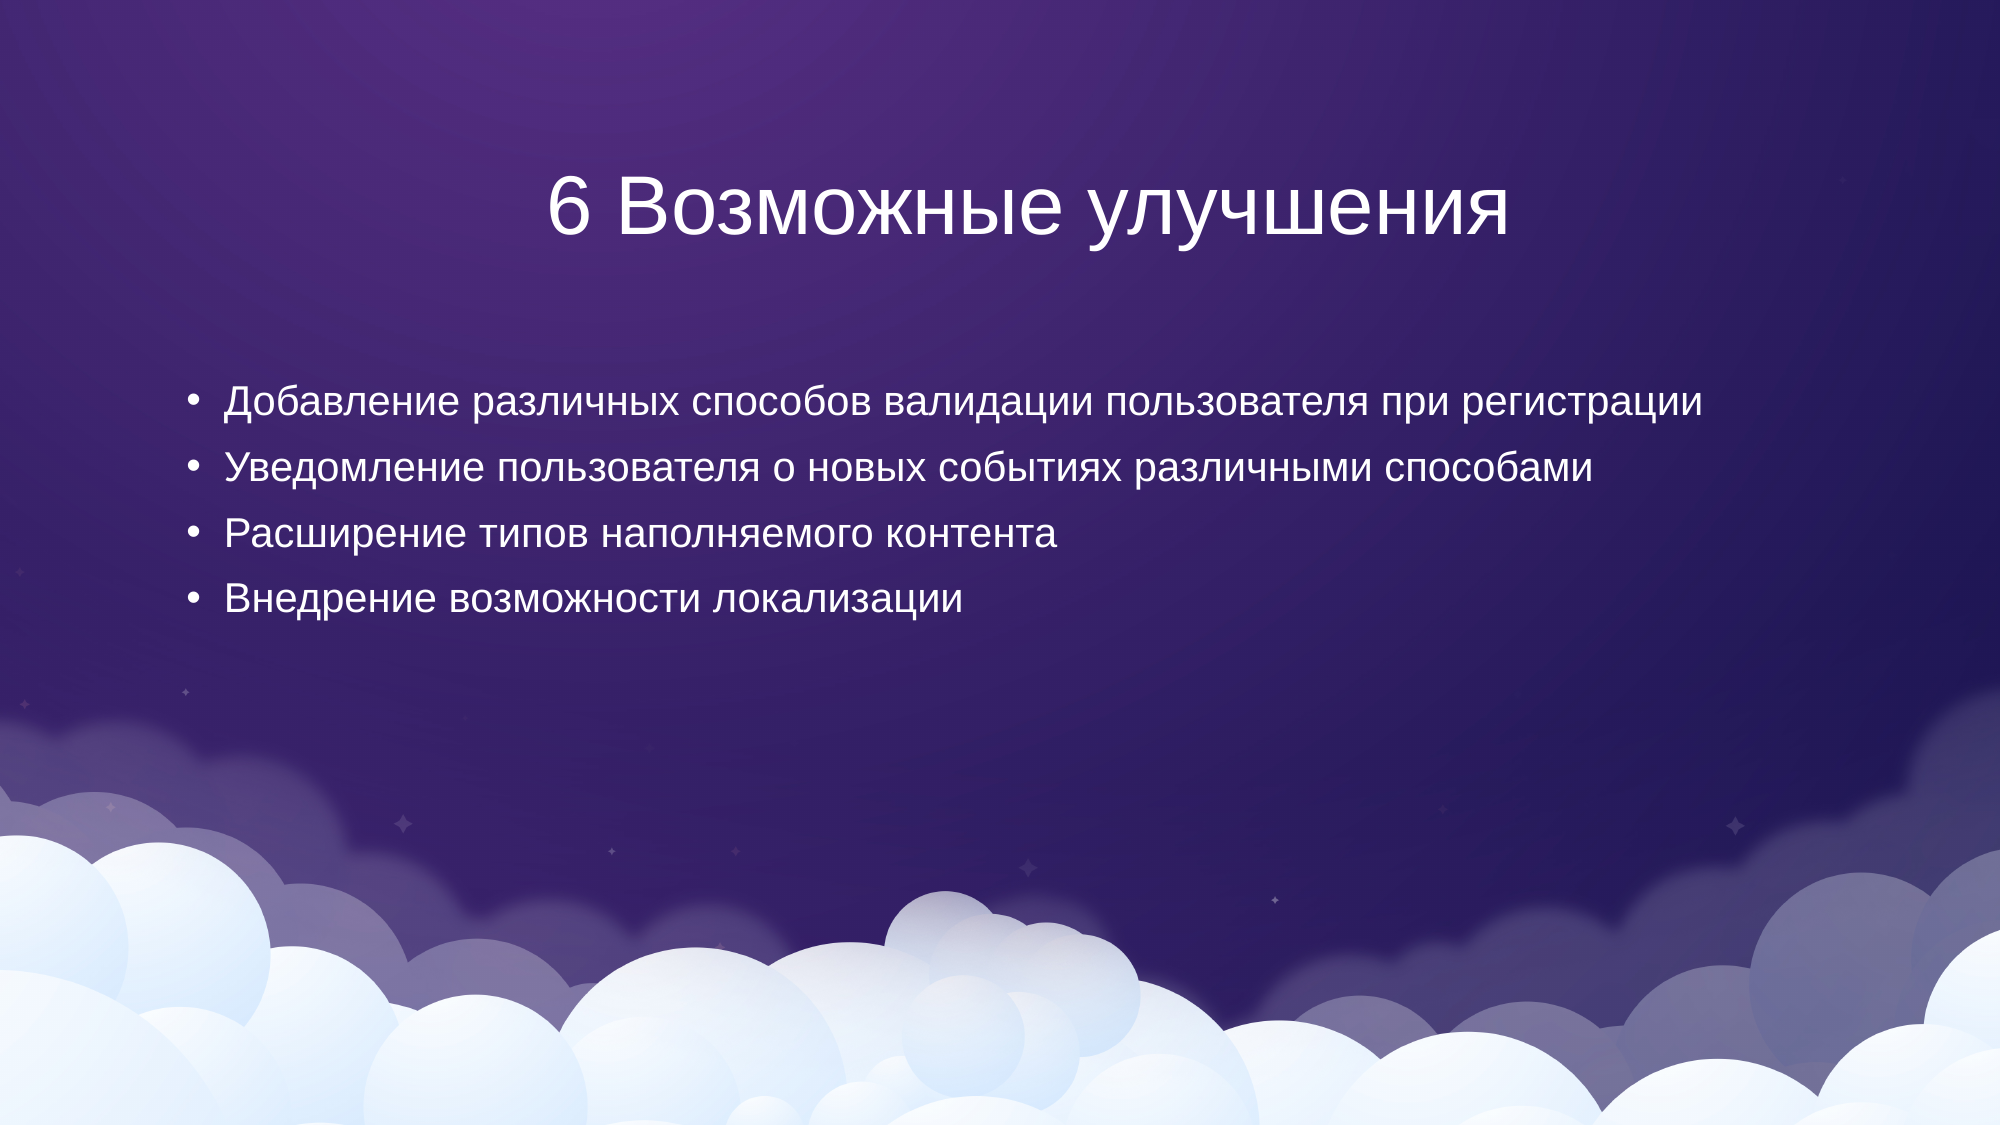

# 6 Возможные улучшения
Добавление различных способов валидации пользователя при регистрации
Уведомление пользователя о новых событиях различными способами
Расширение типов наполняемого контента
Внедрение возможности локализации